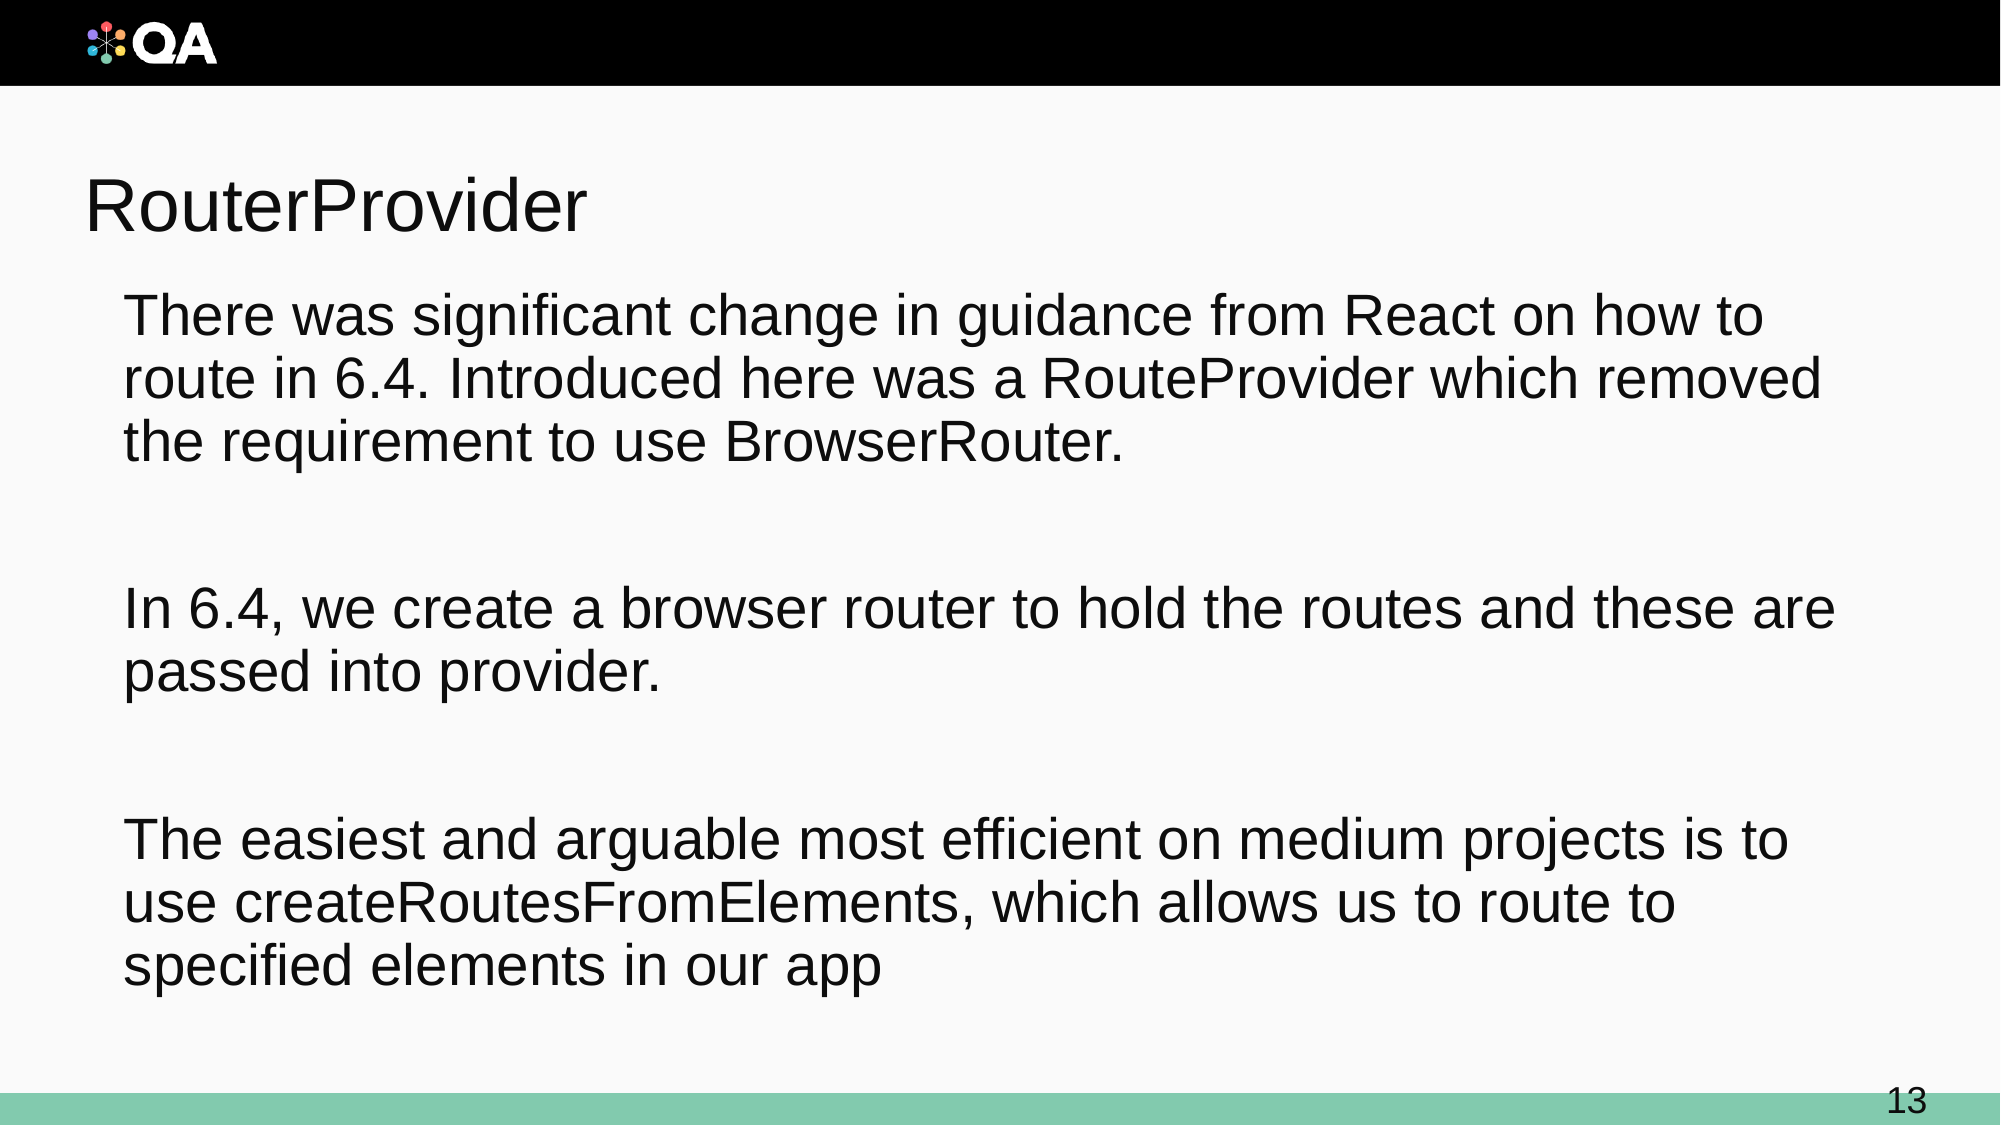

# RouterProvider
There was significant change in guidance from React on how to route in 6.4. Introduced here was a RouteProvider which removed the requirement to use BrowserRouter.

In 6.4, we create a browser router to hold the routes and these are passed into provider.

The easiest and arguable most efficient on medium projects is to use createRoutesFromElements, which allows us to route to specified elements in our app
13